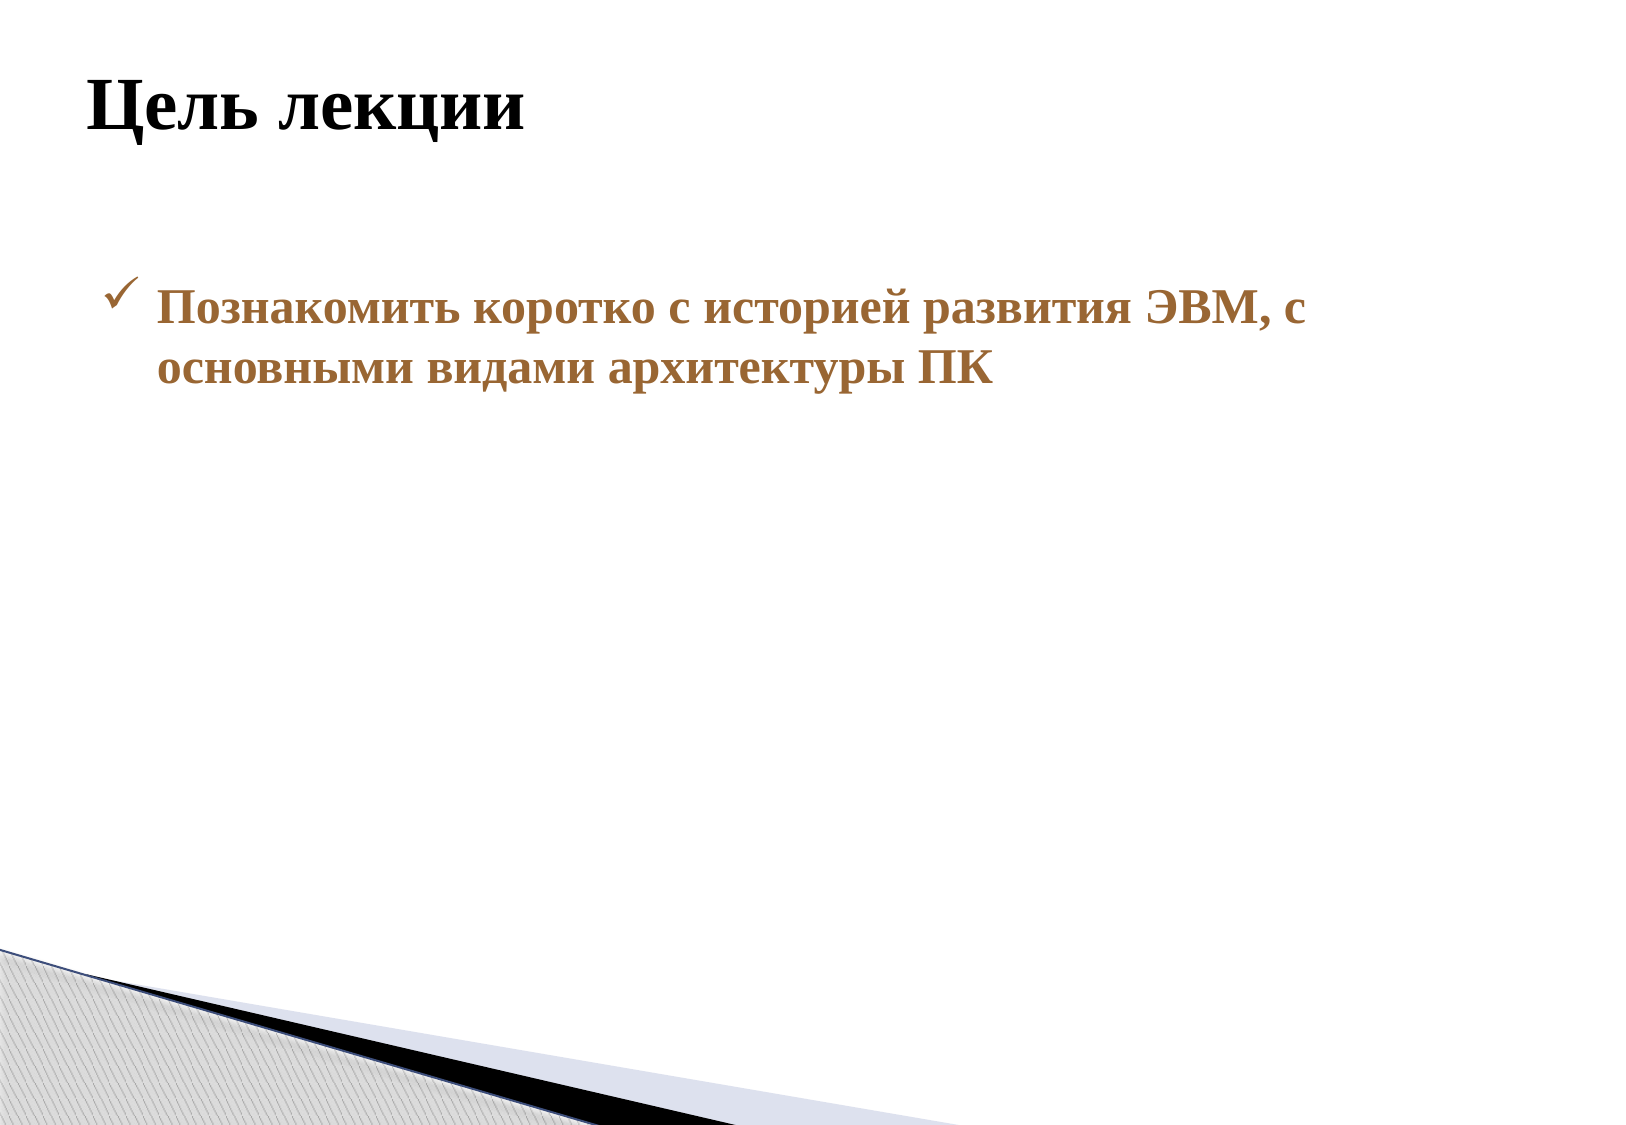

Цель лекции

Познакомить коротко с историей развития ЭВМ, с основными видами архитектуры ПК